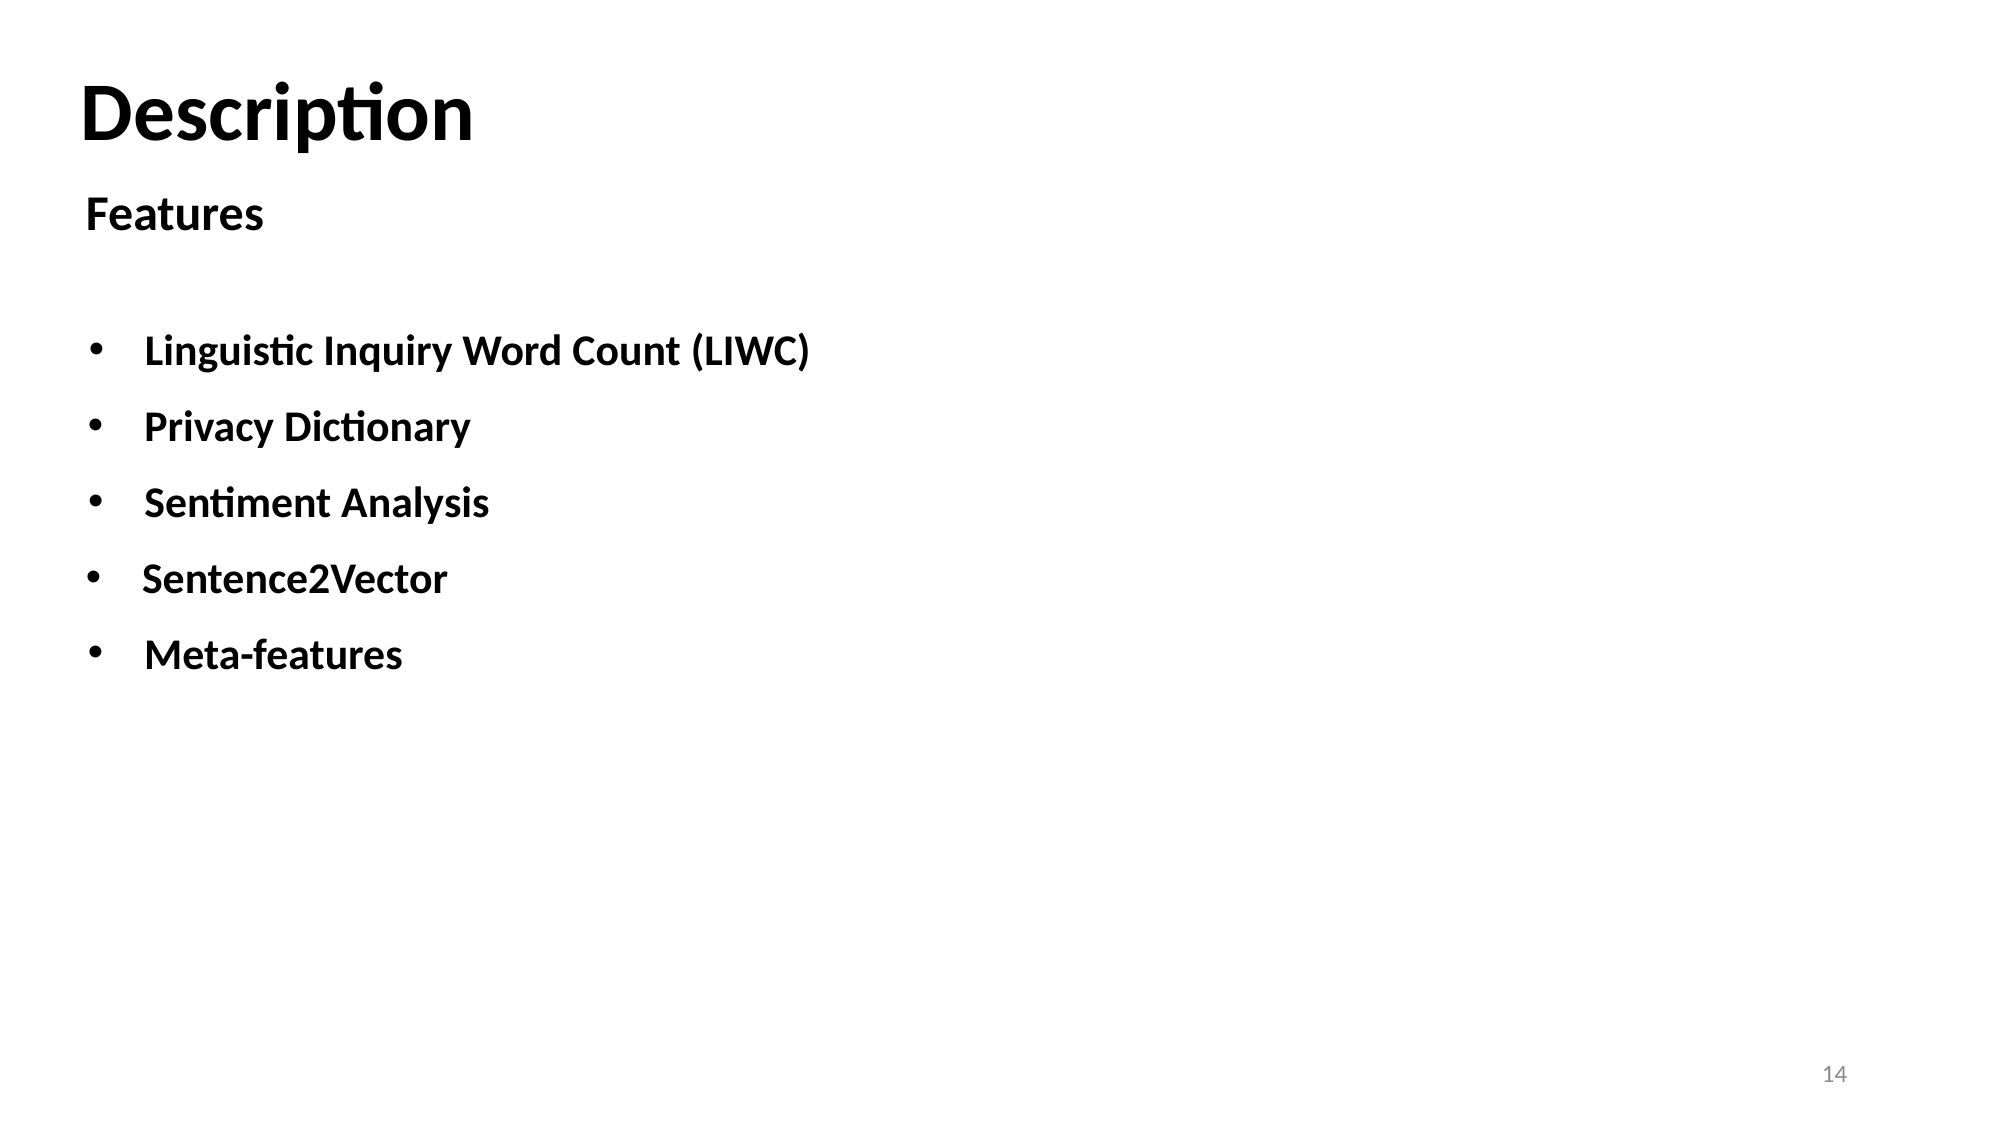

Description
Features
Linguistic Inquiry Word Count (LIWC)

Privacy Dictionary
Sentiment Analysis
Sentence2Vector
Meta-features
14